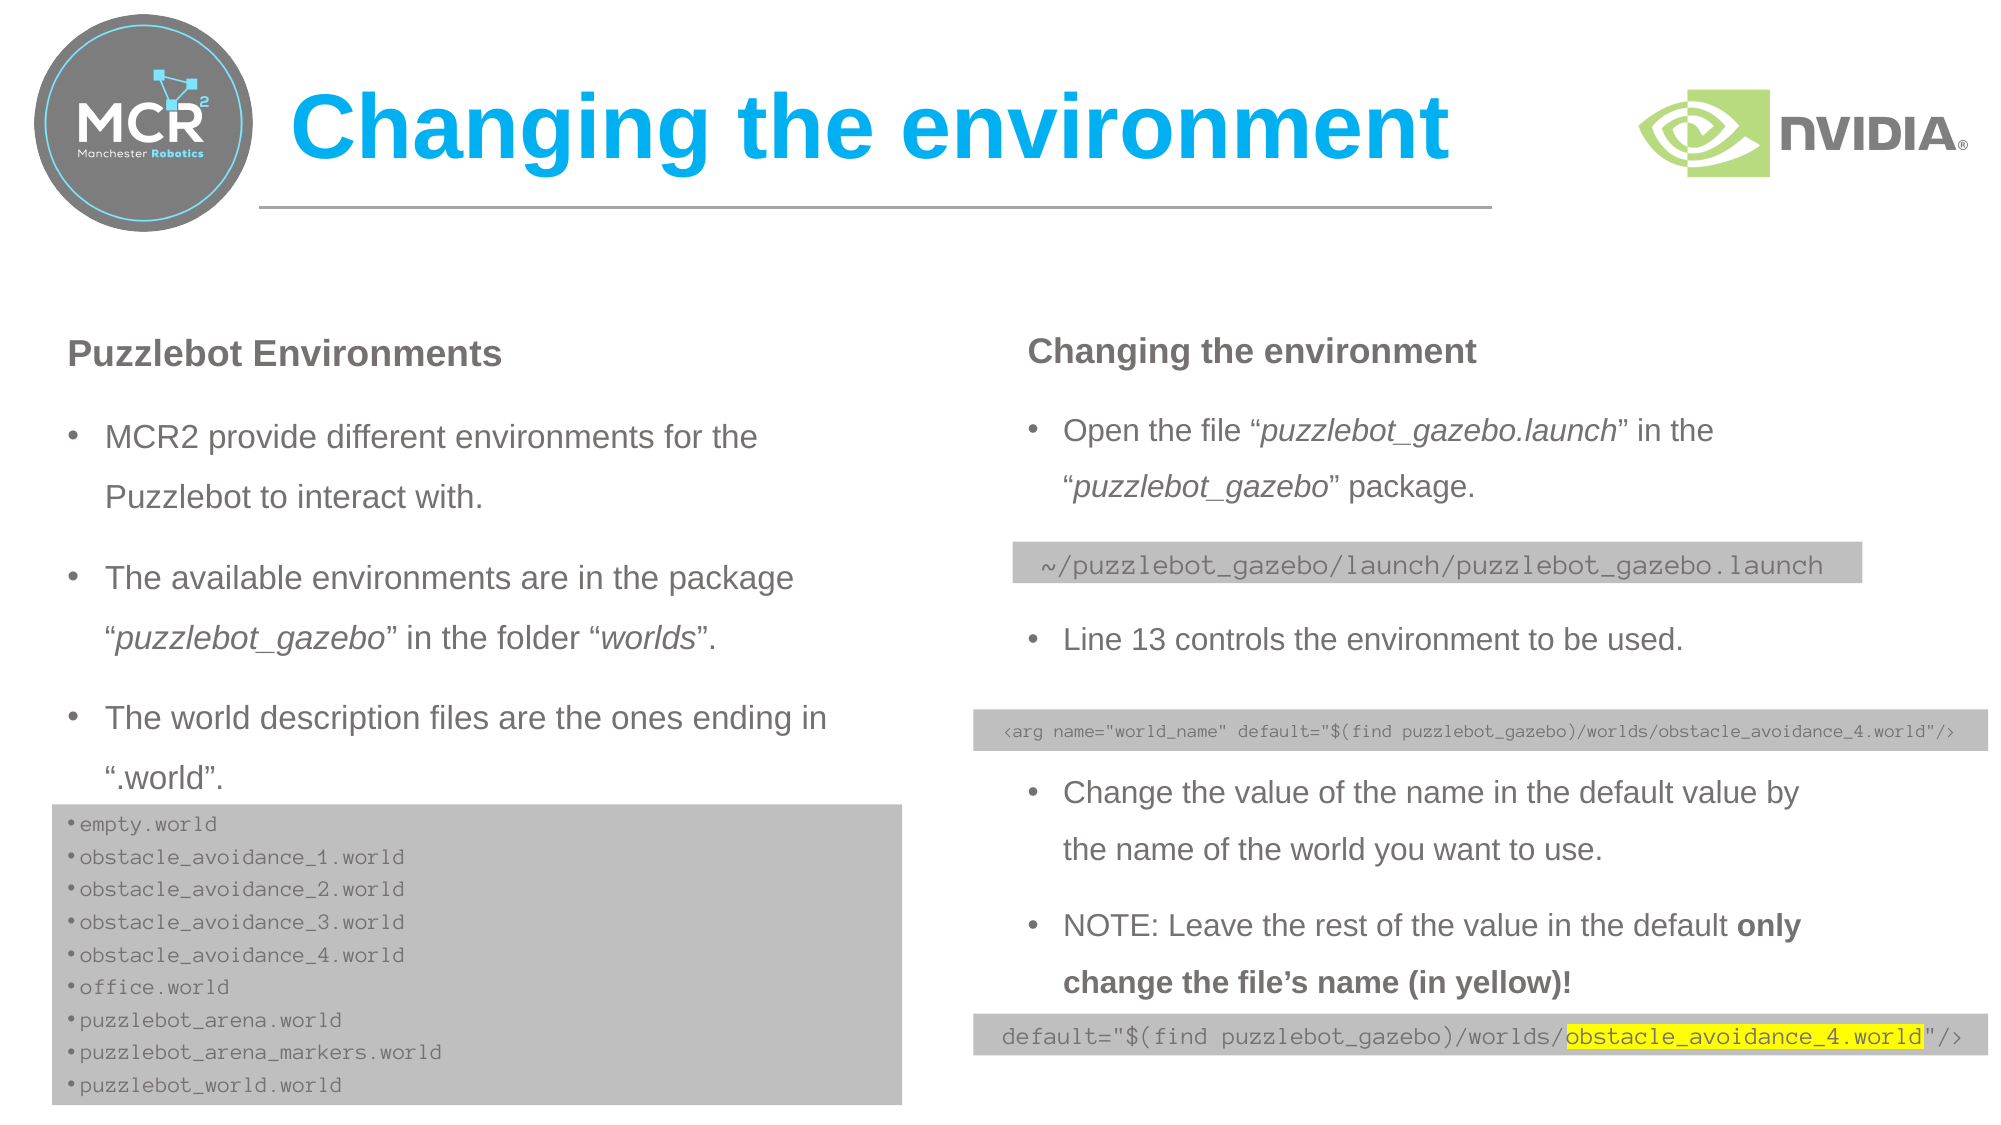

# Changing the environment
Puzzlebot Environments
MCR2 provide different environments for the Puzzlebot to interact with.
The available environments are in the package “puzzlebot_gazebo” in the folder “worlds”.
The world description files are the ones ending in “.world”.

Changing the environment
Open the file “puzzlebot_gazebo.launch” in the “puzzlebot_gazebo” package.

Line 13 controls the environment to be used.

Change the value of the name in the default value by the name of the world you want to use.
NOTE: Leave the rest of the value in the default only change the file’s name (in yellow)!

~/puzzlebot_gazebo/launch/puzzlebot_gazebo.launch
<arg name="world_name" default="$(find puzzlebot_gazebo)/worlds/obstacle_avoidance_4.world"/>
empty.world
obstacle_avoidance_1.world
obstacle_avoidance_2.world
obstacle_avoidance_3.world
obstacle_avoidance_4.world
office.world
puzzlebot_arena.world
puzzlebot_arena_markers.world
puzzlebot_world.world
default="$(find puzzlebot_gazebo)/worlds/obstacle_avoidance_4.world"/>